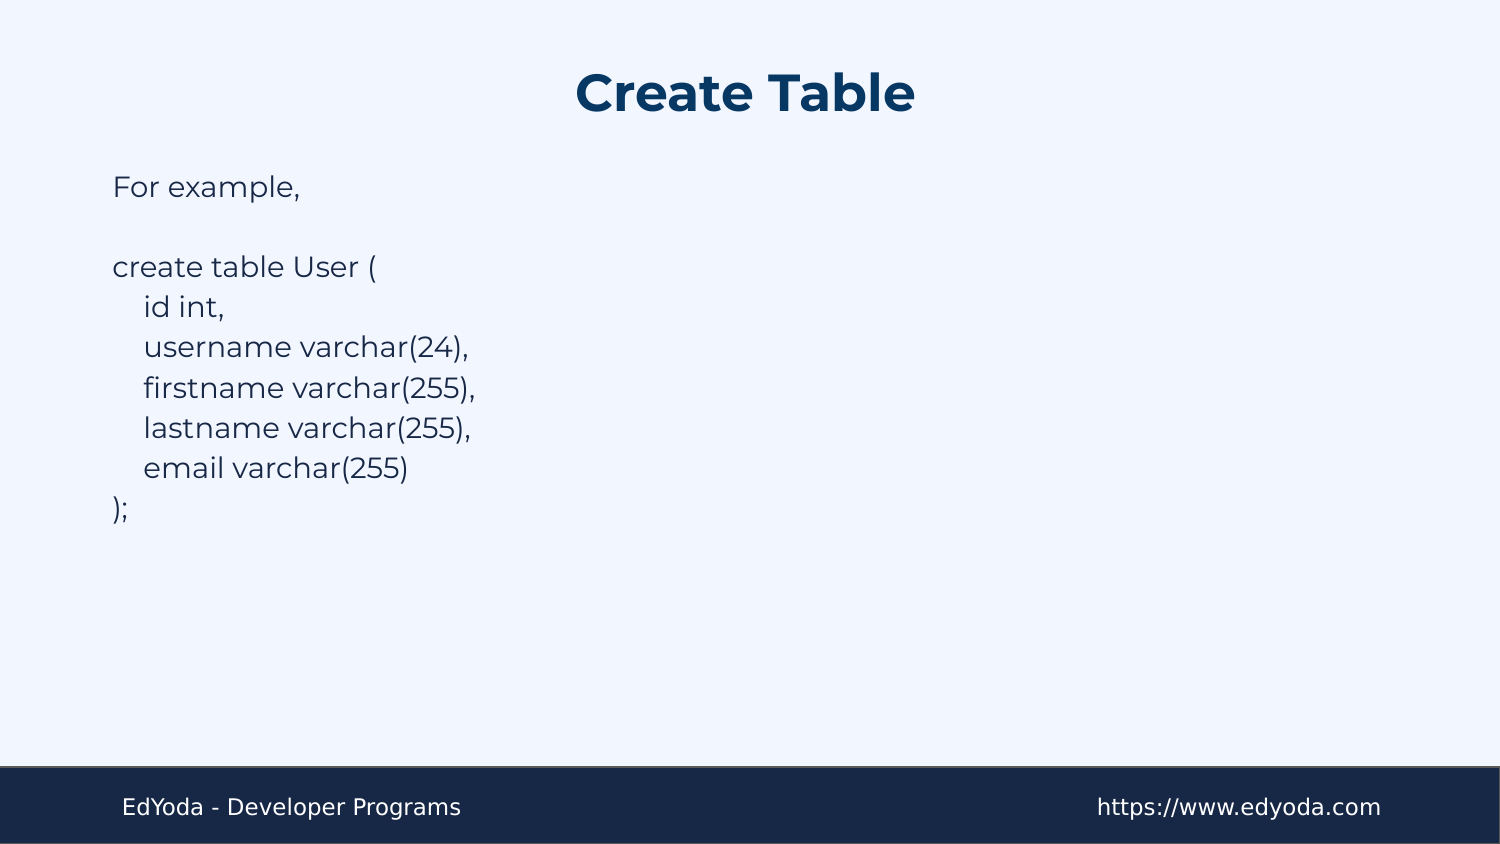

# Create Table
For example,

create table User (
    id int,
    username varchar(24),
    firstname varchar(255),
    lastname varchar(255),
    email varchar(255)
);

EdYoda - Developer Programs
https://www.edyoda.com